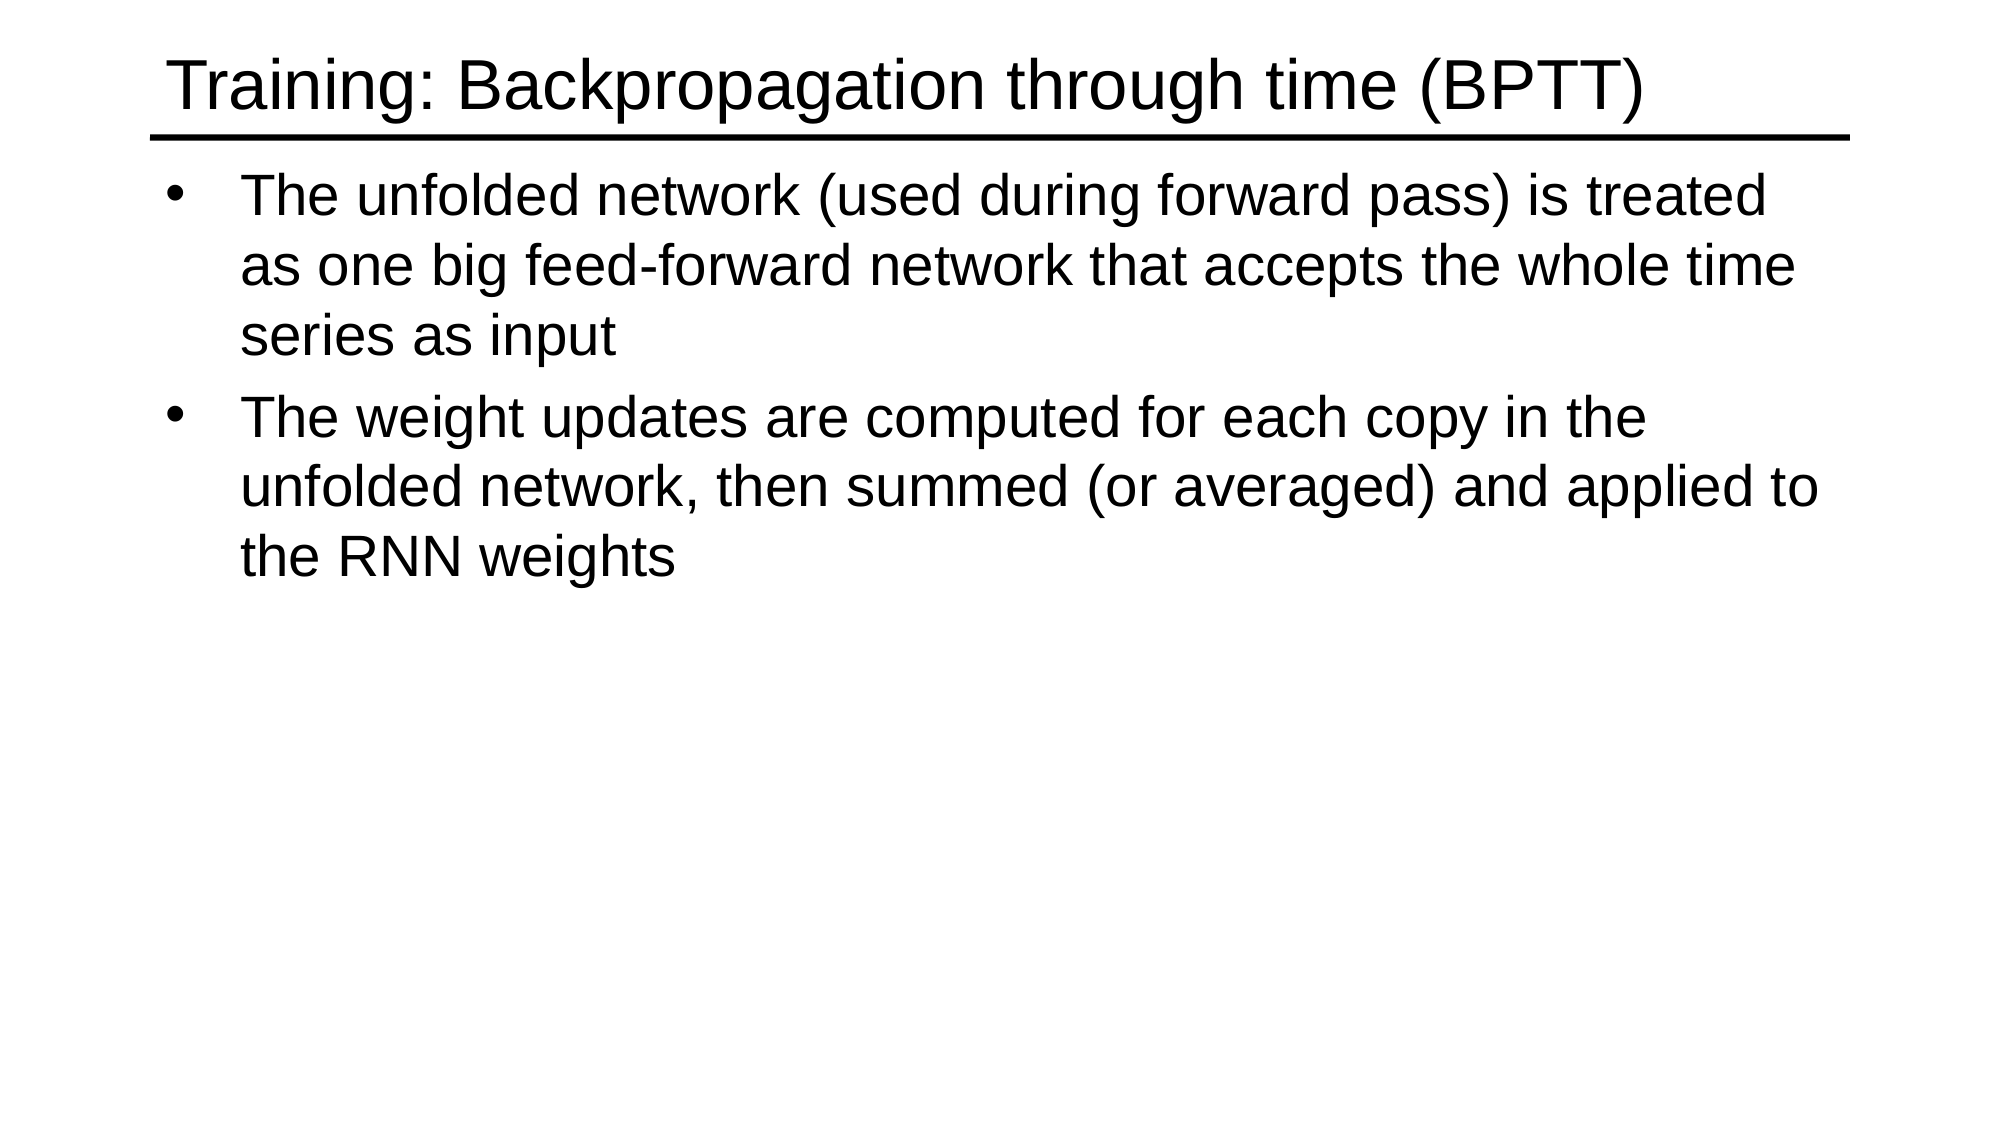

# Training: Backpropagation through time (BPTT)
The unfolded network (used during forward pass) is treated as one big feed-forward network that accepts the whole time series as input
The weight updates are computed for each copy in the unfolded network, then summed (or averaged) and applied to the RNN weights